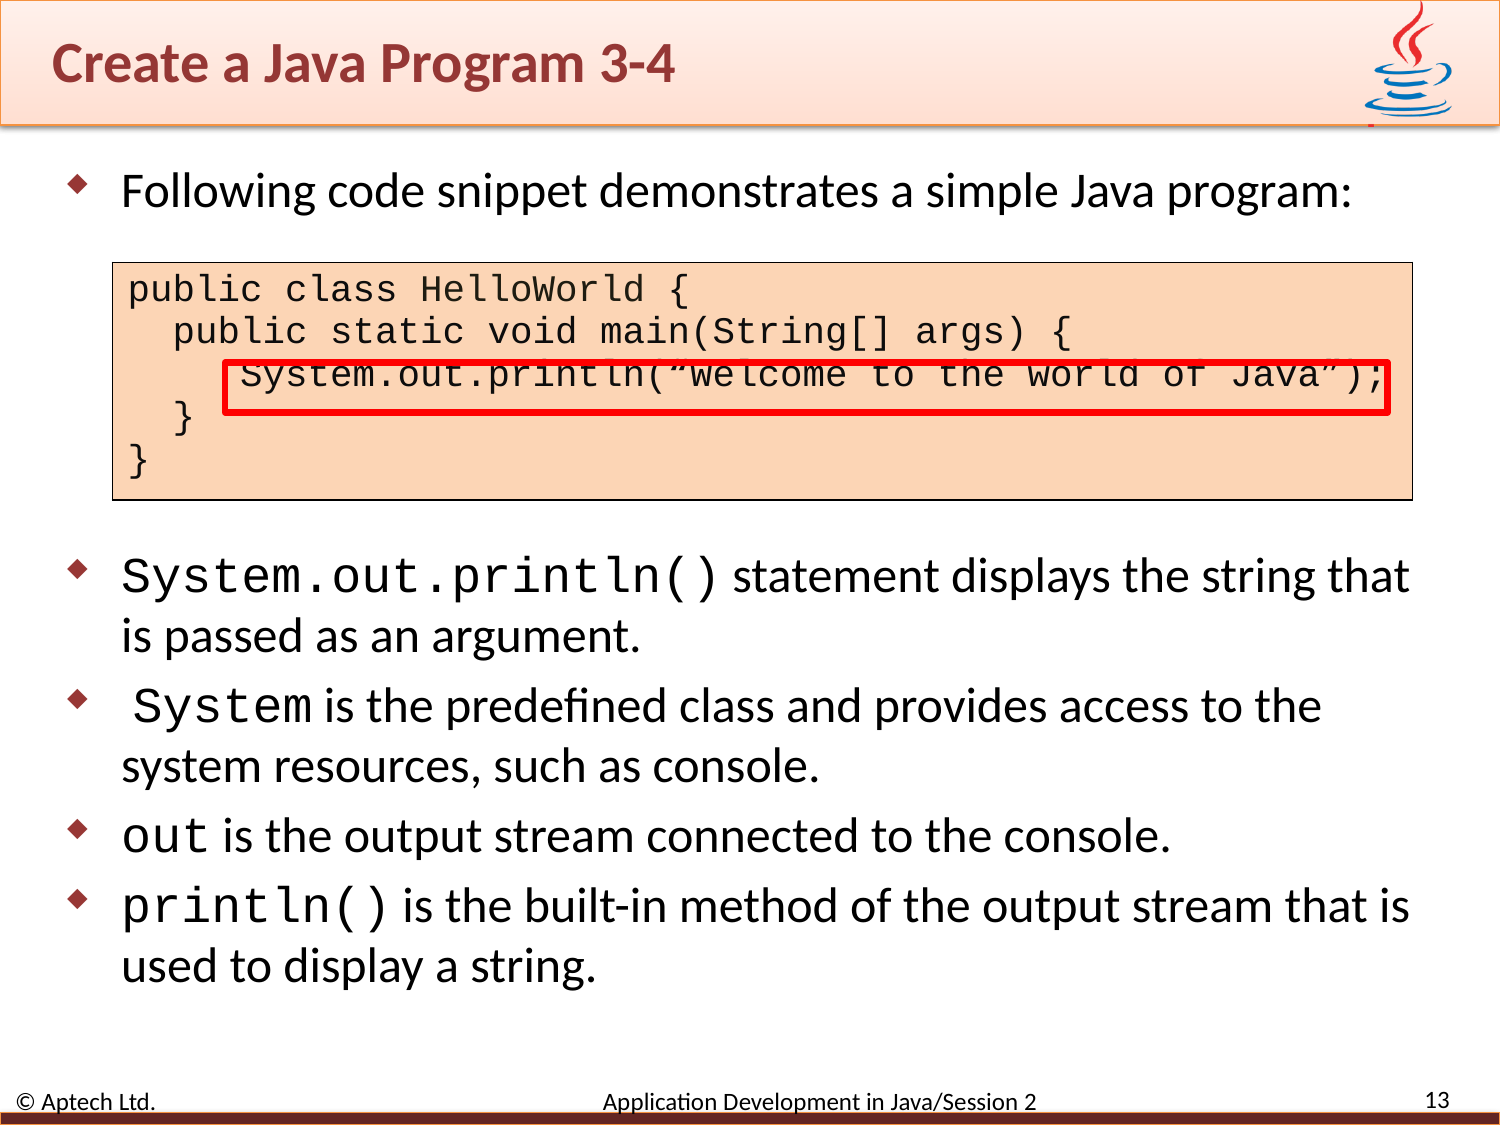

# Create a Java Program 3-4
Following code snippet demonstrates a simple Java program:

System.out.println() statement displays the string that is passed as an argument.
 System is the predefined class and provides access to the system resources, such as console.
out is the output stream connected to the console.
println() is the built-in method of the output stream that is used to display a string.
| public class HelloWorld { public static void main(String[] args) { System.out.println(“Welcome to the world of Java”); } } |
| --- |

13
© Aptech Ltd.                                                                              Application Development in Java/Session 2